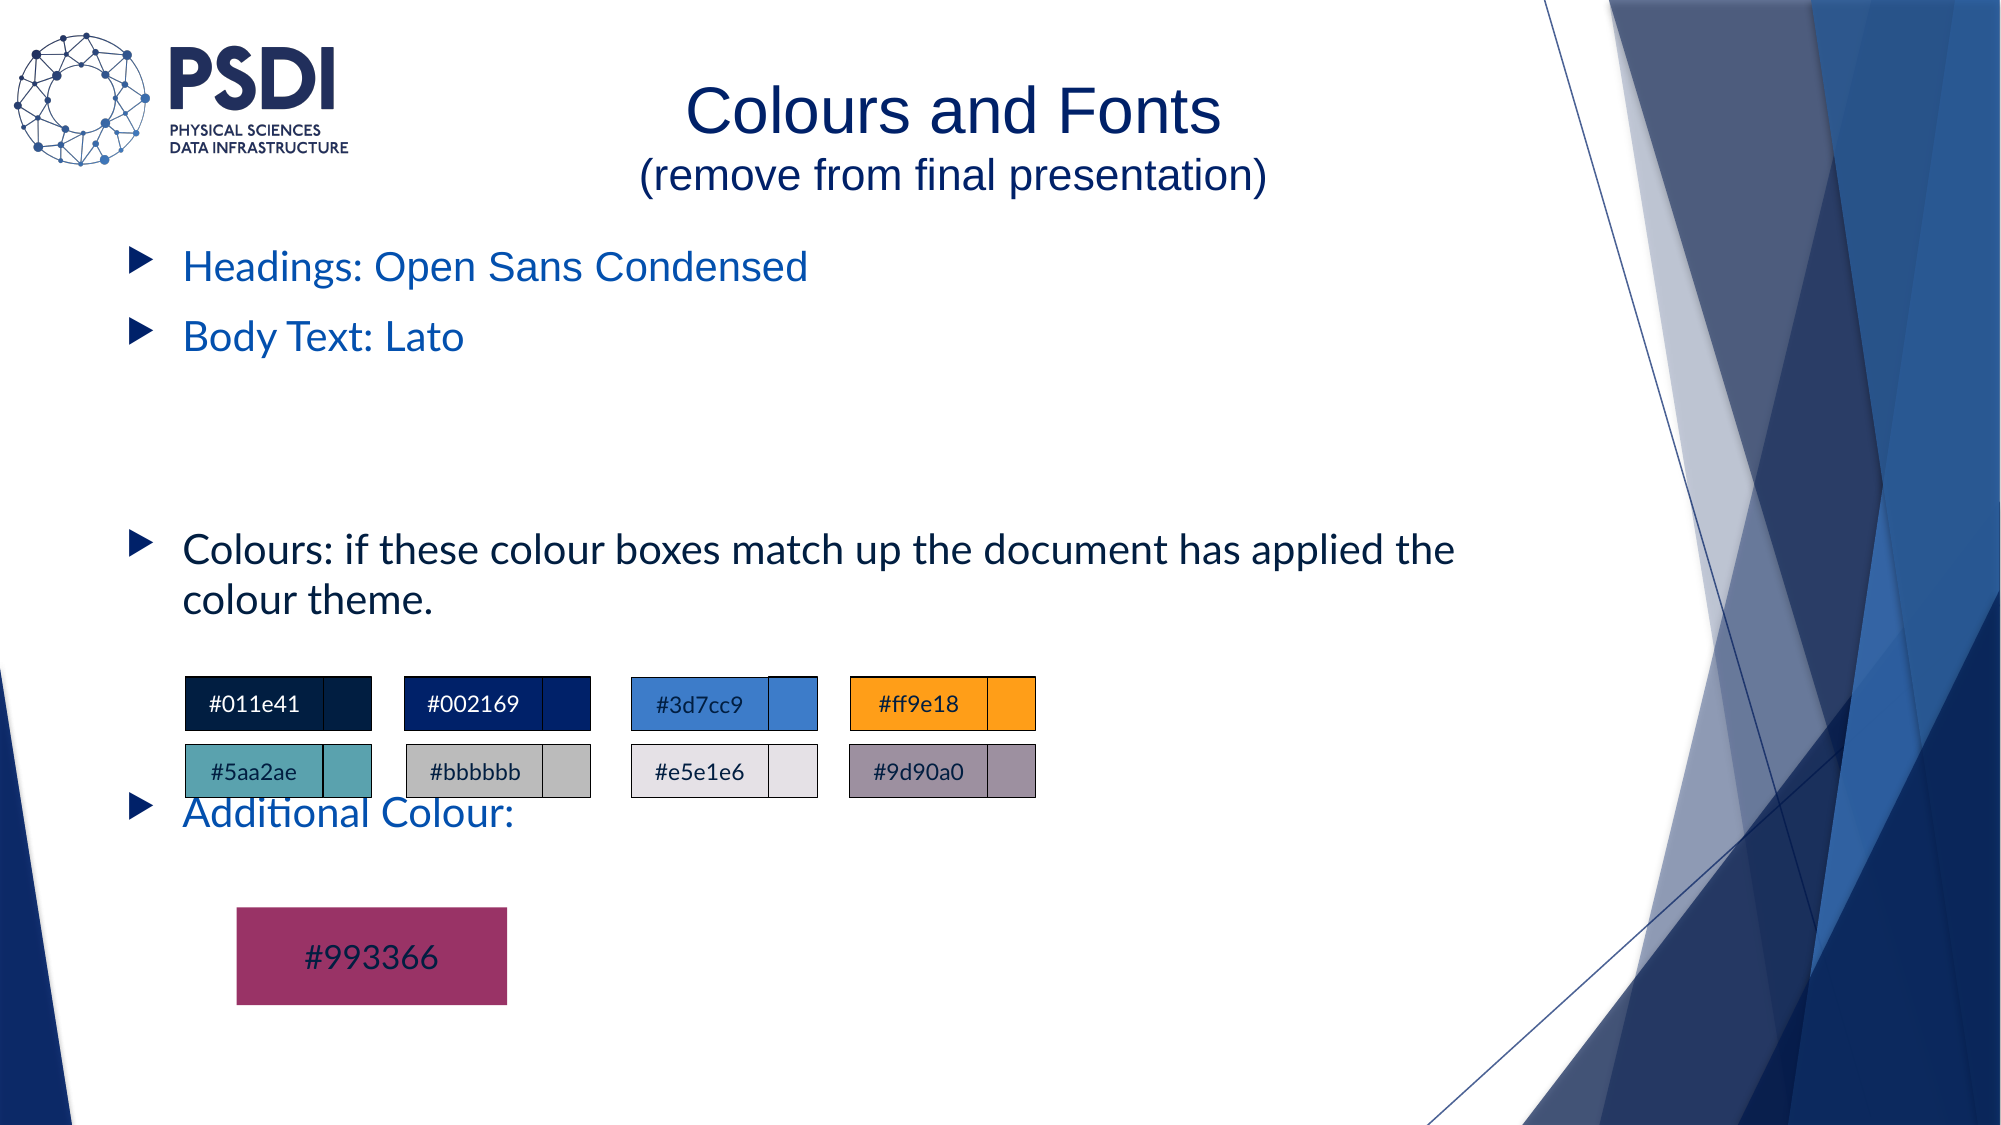

# Colours and Fonts (remove from final presentation)

Headings: Open Sans Condensed
Body Text: Lato

Colours: if these colour boxes match up the document has applied the colour theme.

Additional Colour:
#011e41

#002169

#ff9e18

#3d7cc9
#5aa2ae

#bbbbbb

#e5e1e6

#9d90a0

#993366